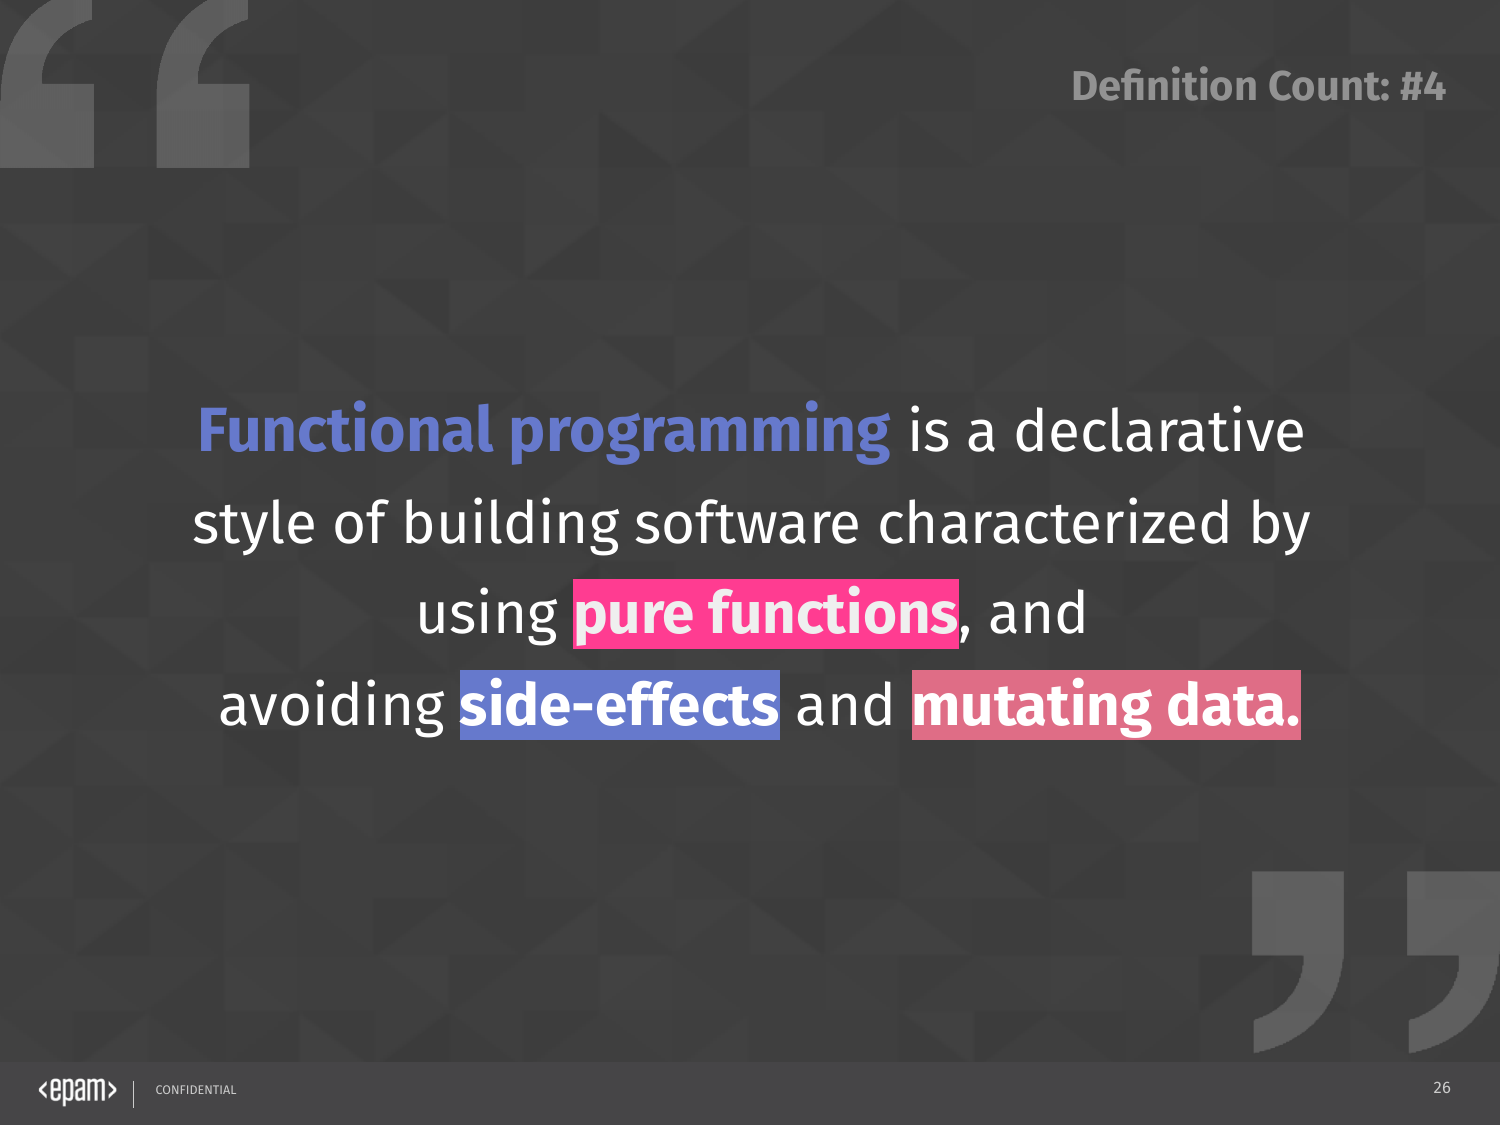

Definition Count: #4

Functional programming is a declarative
style of building software characterized by
using pure functions, and
avoiding side-effects and mutating data.